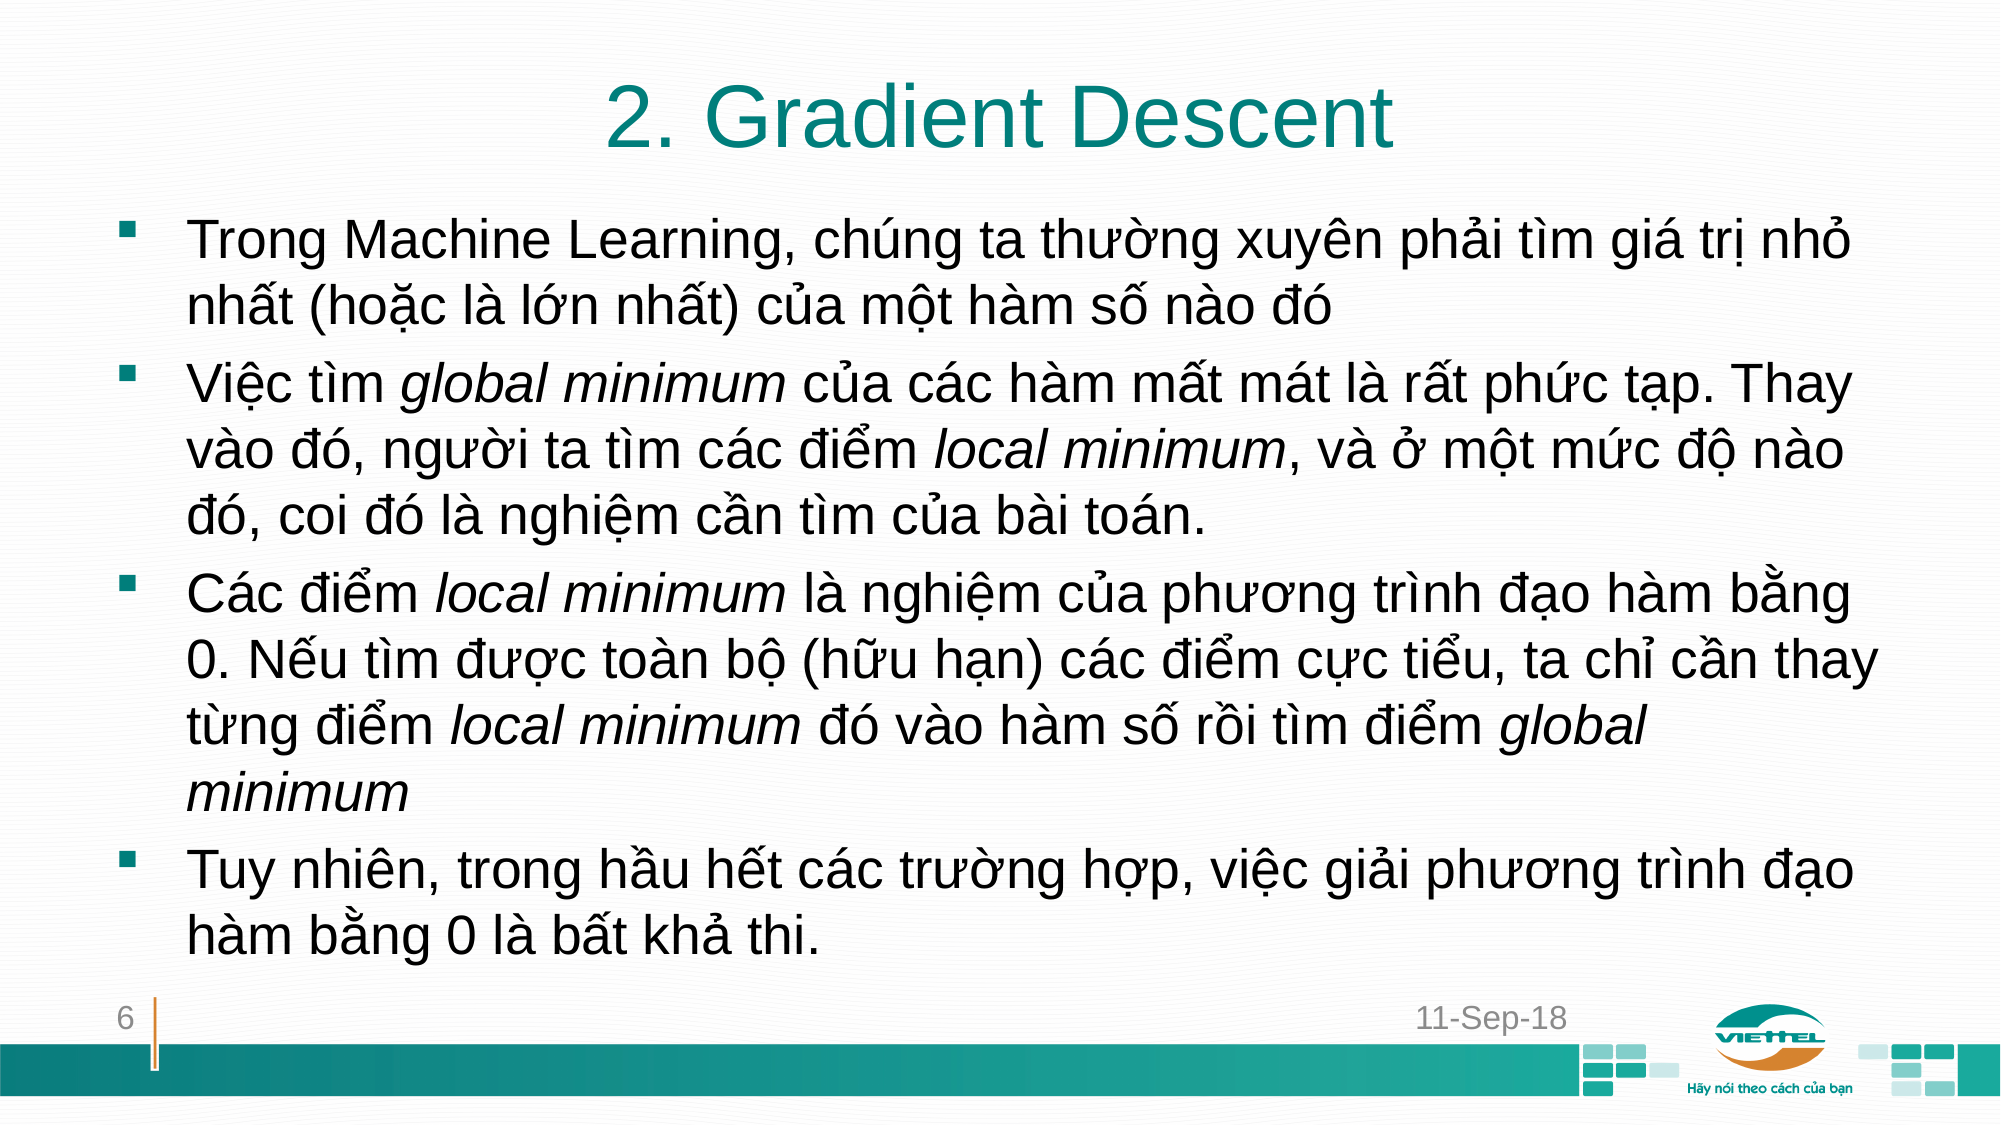

# 2. Gradient Descent
Trong Machine Learning, chúng ta thường xuyên phải tìm giá trị nhỏ nhất (hoặc là lớn nhất) của một hàm số nào đó
Việc tìm global minimum của các hàm mất mát là rất phức tạp. Thay vào đó, người ta tìm các điểm local minimum, và ở một mức độ nào đó, coi đó là nghiệm cần tìm của bài toán.
Các điểm local minimum là nghiệm của phương trình đạo hàm bằng 0. Nếu tìm được toàn bộ (hữu hạn) các điểm cực tiểu, ta chỉ cần thay từng điểm local minimum đó vào hàm số rồi tìm điểm global minimum
Tuy nhiên, trong hầu hết các trường hợp, việc giải phương trình đạo hàm bằng 0 là bất khả thi.
6
11-Sep-18